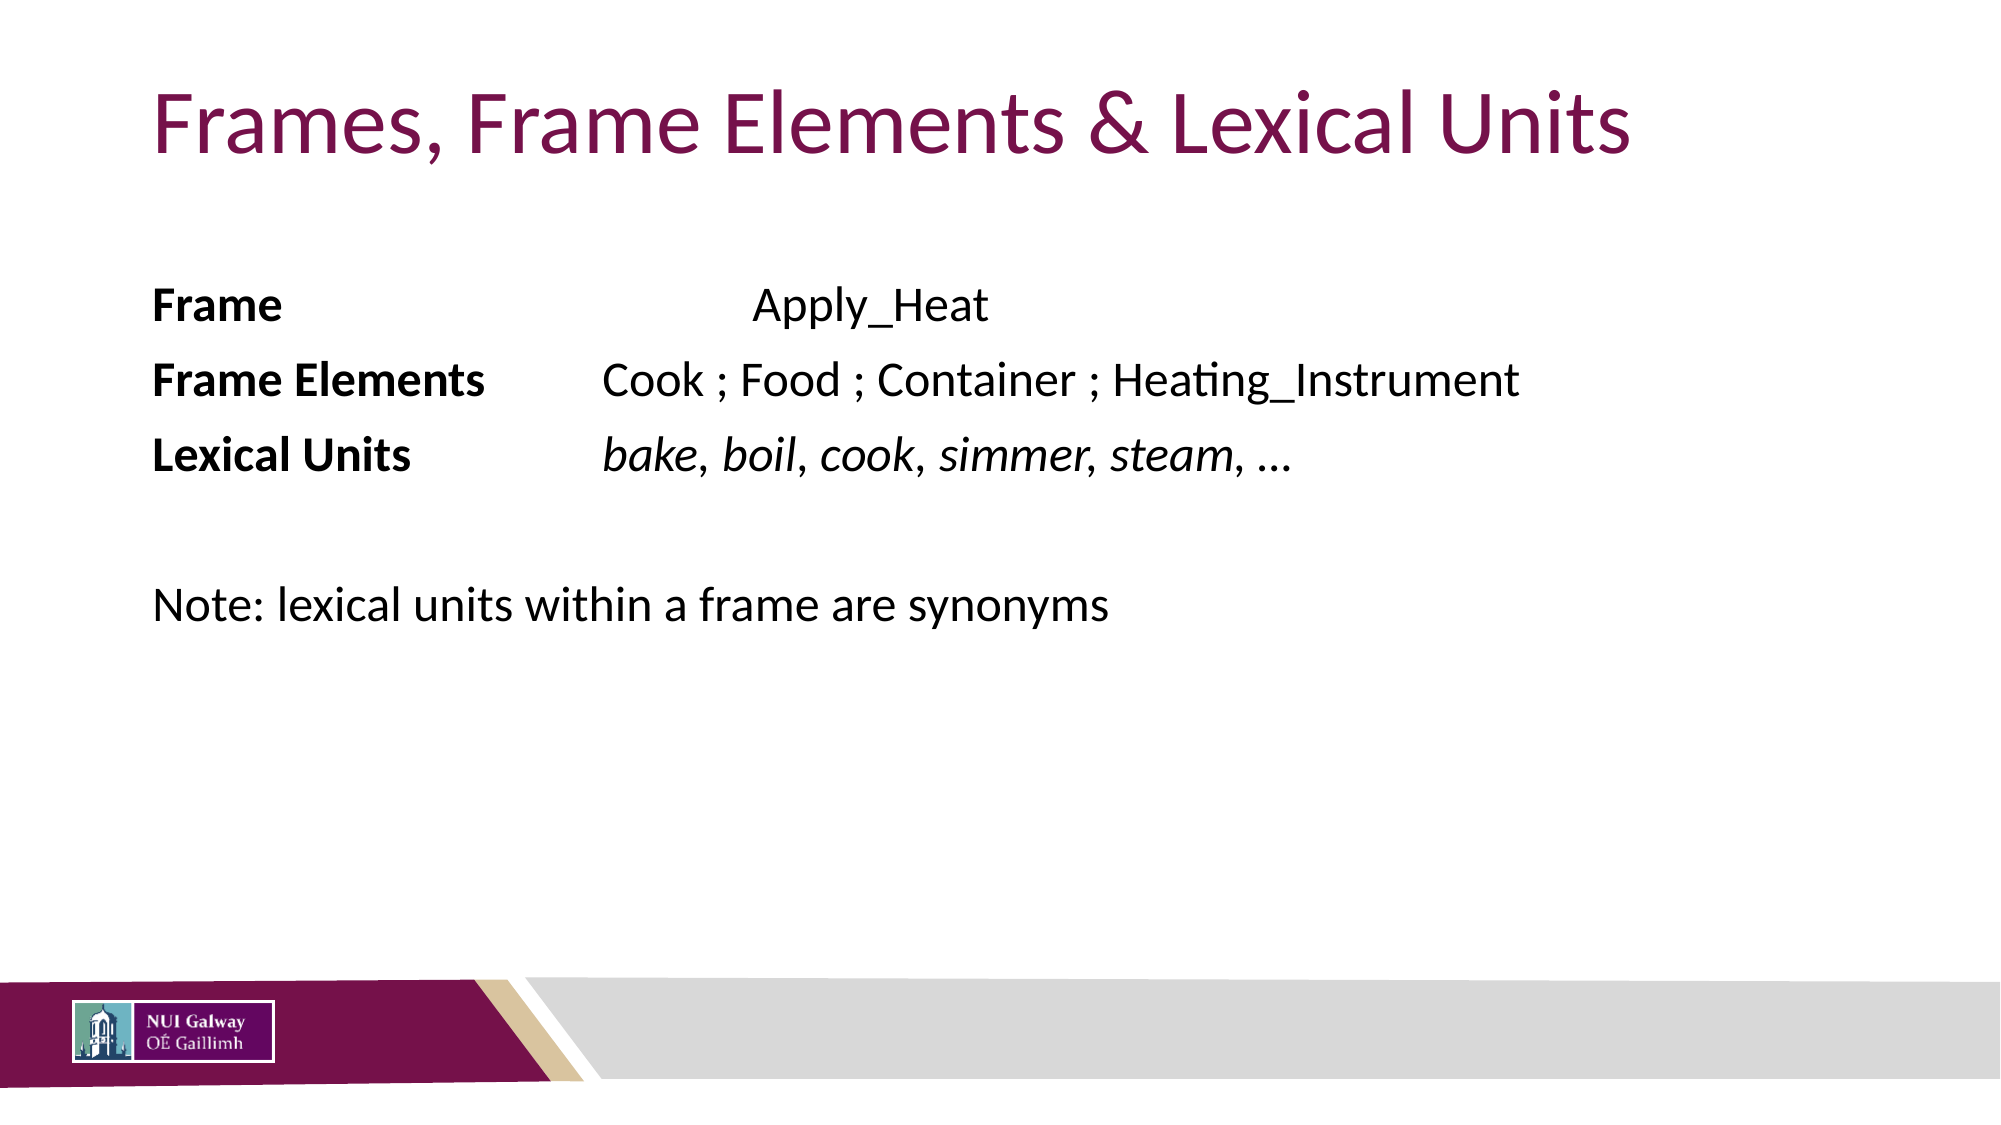

# Frames, Frame Elements & Lexical Units
Frame 				Apply_Heat
Frame Elements	Cook ; Food ; Container ; Heating_Instrument
Lexical Units		bake, boil, cook, simmer, steam, …

Note: lexical units within a frame are synonyms